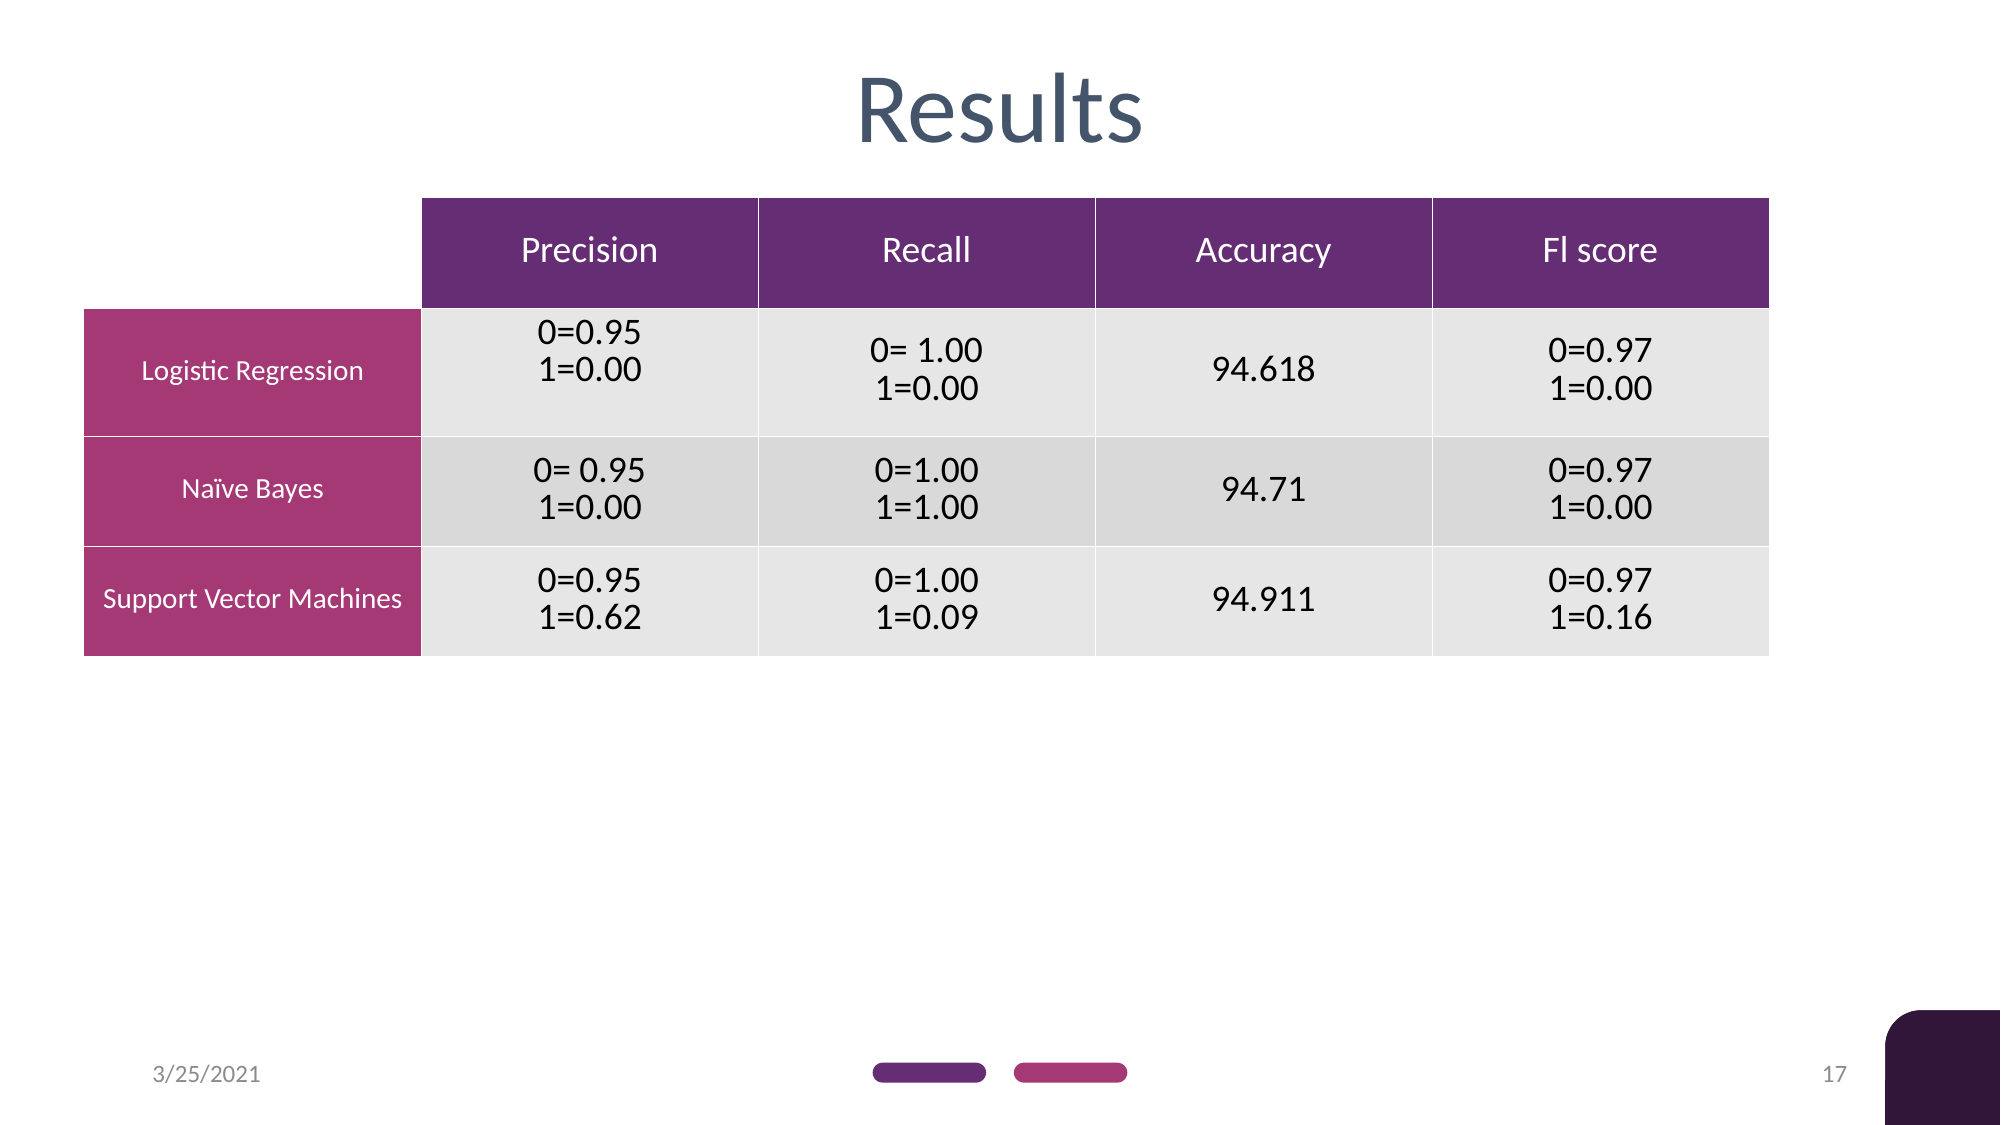

Results
|  | Precision | Recall | Accuracy | Fl score |
| --- | --- | --- | --- | --- |
| Logistic Regression | 0=0.95 1=0.00 | 0= 1.00 1=0.00 | 94.618 | 0=0.97 1=0.00 |
| Naïve Bayes | 0= 0.95 1=0.00 | 0=1.00 1=1.00 | 94.71 | 0=0.97 1=0.00 |
| Support Vector Machines | 0=0.95 1=0.62 | 0=1.00 1=0.09 | 94.911 | 0=0.97 1=0.16 |
3/25/2021
17